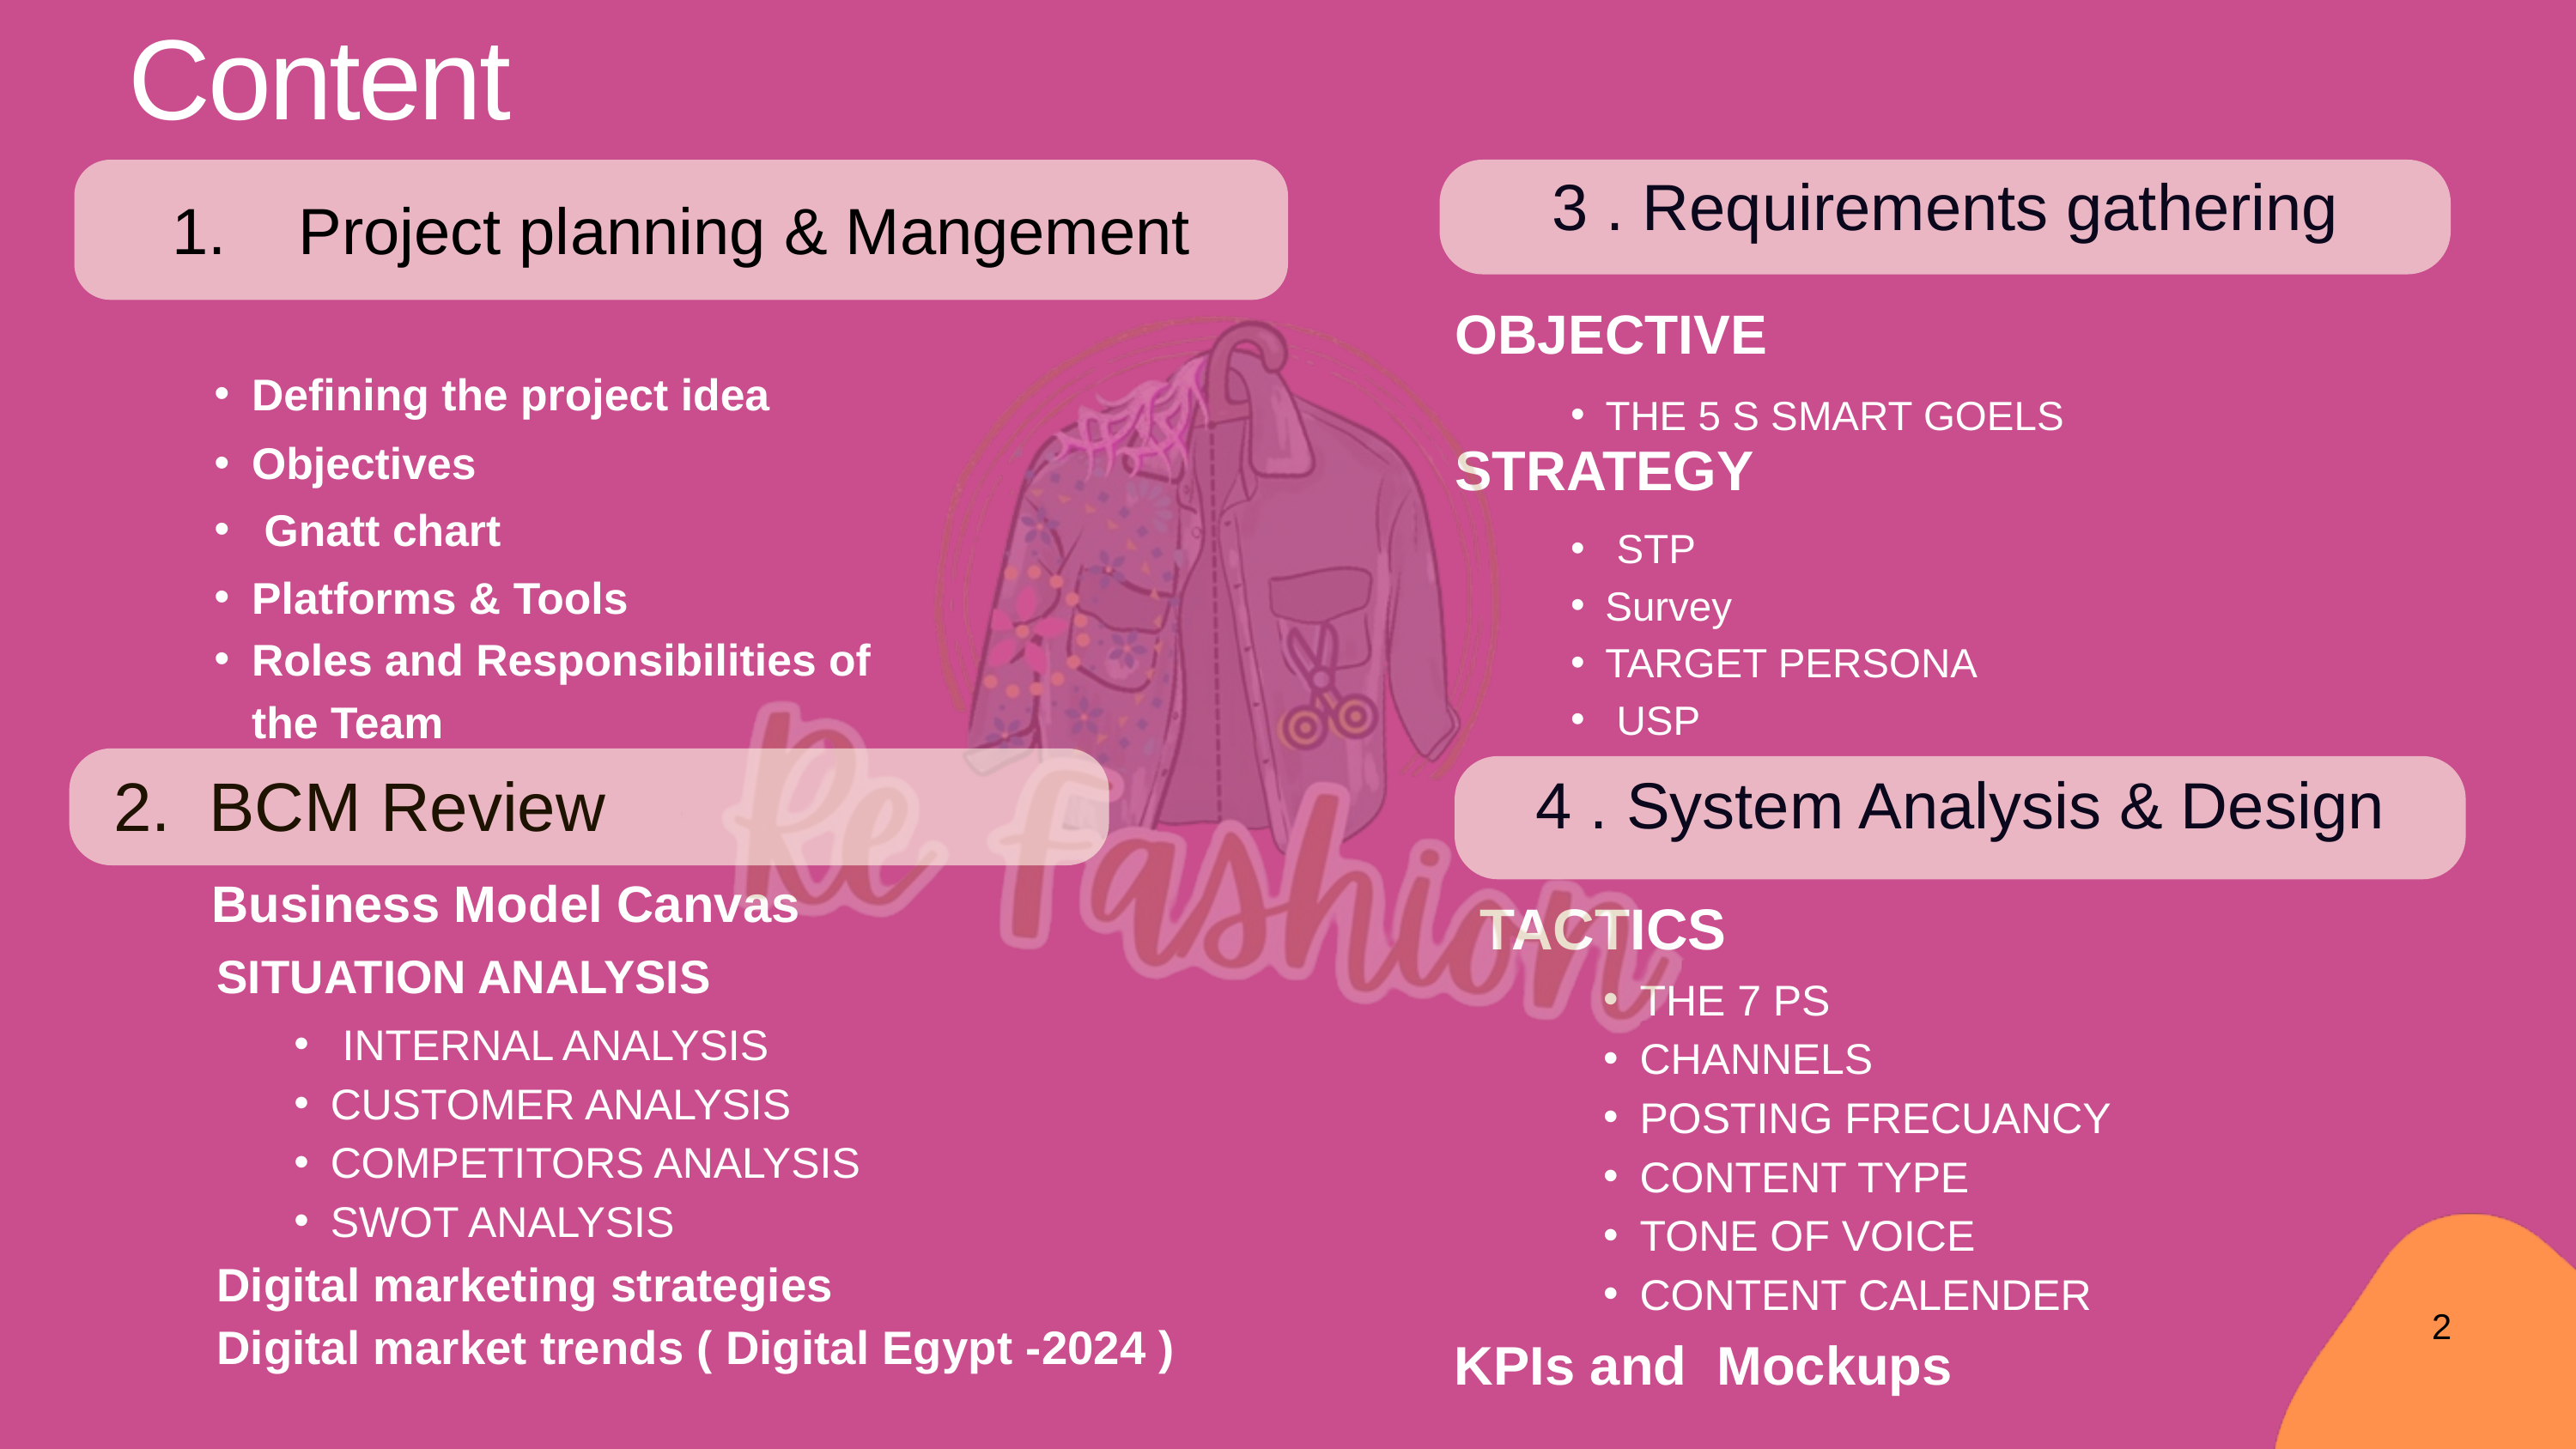

Content
3 . Requirements gathering

1.    Project planning & Mangement

OBJECTIVE
Defining the project idea
THE 5 S SMART GOELS
STRATEGY
Objectives
 Gnatt chart
 STP
Survey
TARGET PERSONA
 USP
Platforms & Tools
Roles and Responsibilities of the Team

    2.  BCM Review
4 . System Analysis & Design

Business Model Canvas
TACTICS
SITUATION ANALYSIS
THE 7 PS
CHANNELS
POSTING FRECUANCY
CONTENT TYPE
TONE OF VOICE
CONTENT CALENDER
 INTERNAL ANALYSIS
CUSTOMER ANALYSIS
COMPETITORS ANALYSIS
SWOT ANALYSIS

Digital marketing strategies
2
Digital market trends ( Digital Egypt -2024 )
KPIs and  Mockups